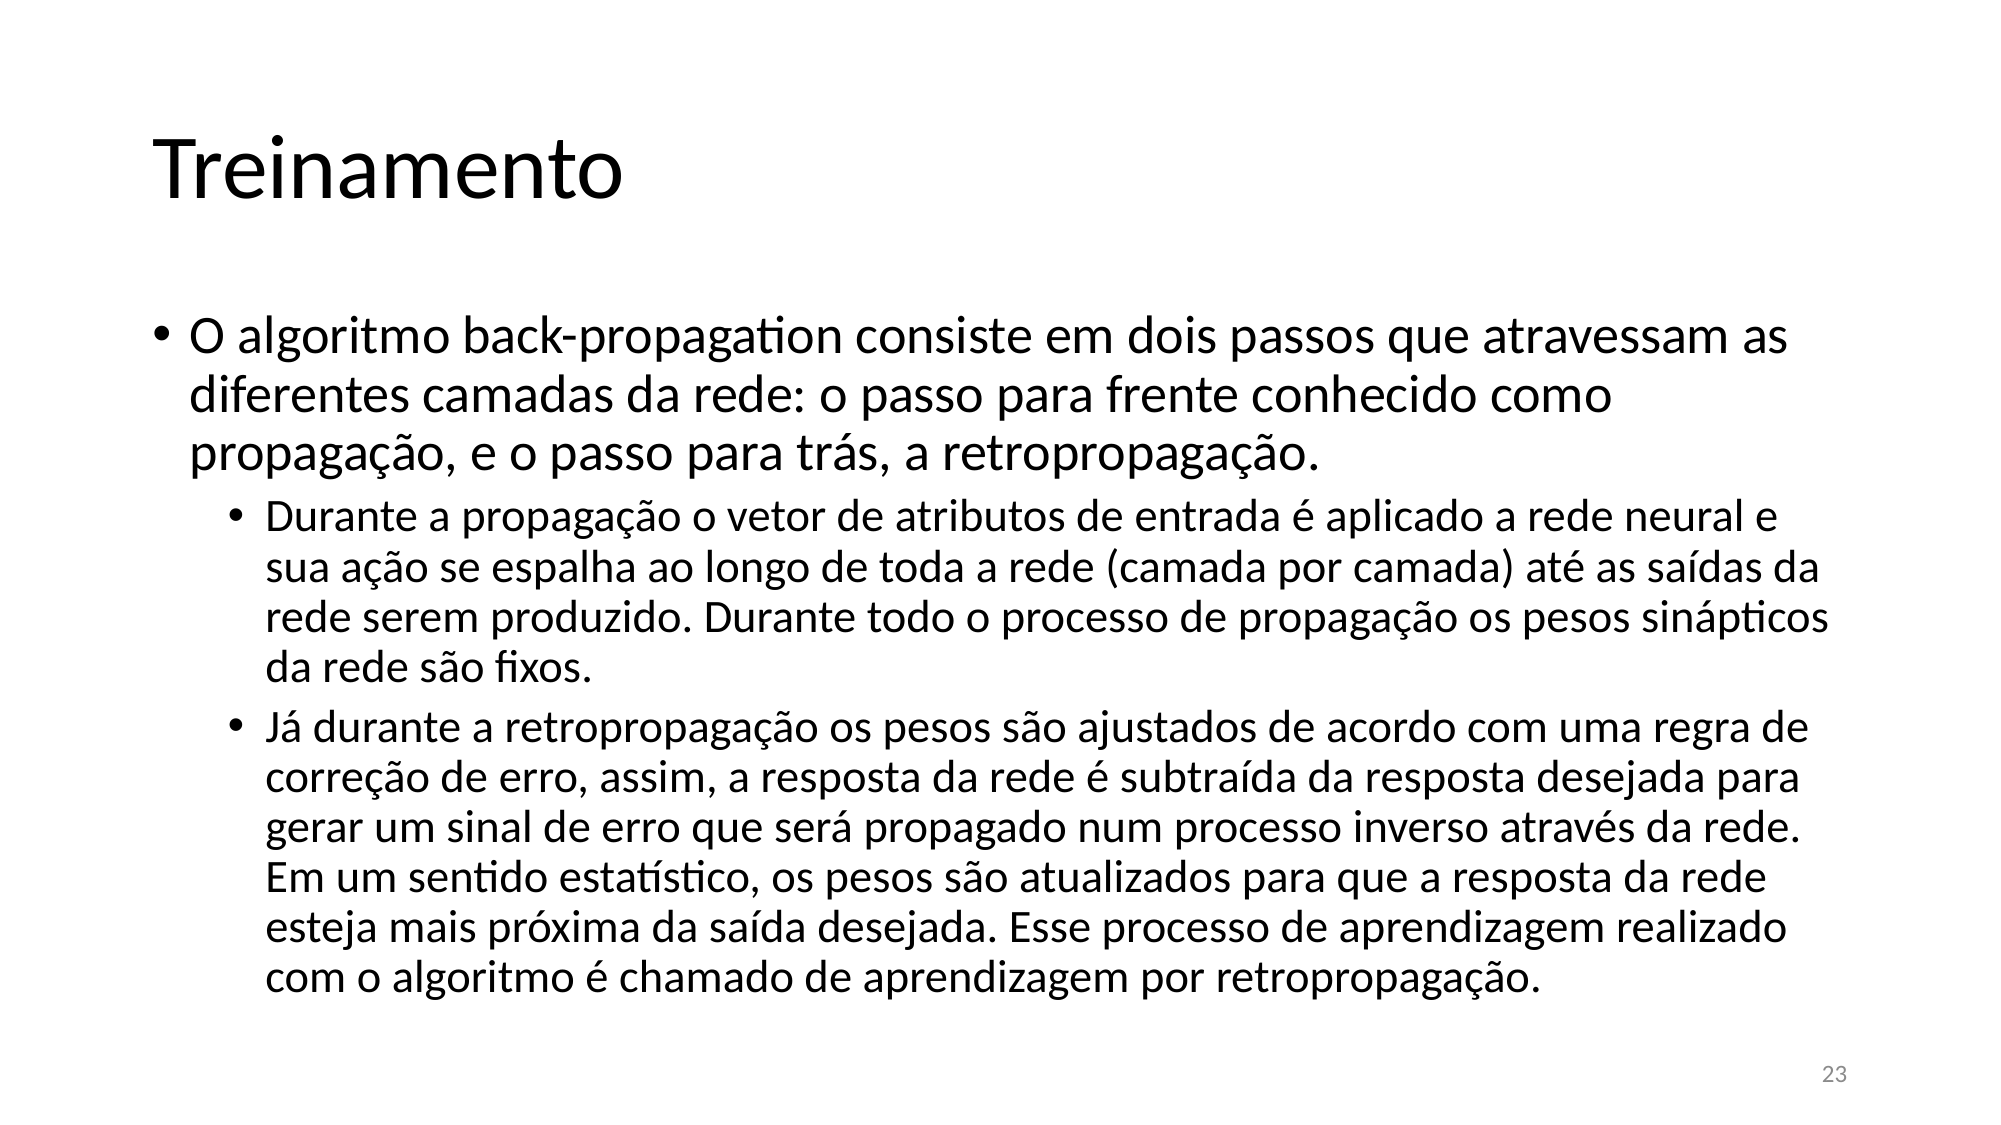

# Treinamento
O algoritmo back-propagation consiste em dois passos que atravessam as diferentes camadas da rede: o passo para frente conhecido como propagação, e o passo para trás, a retropropagação.
Durante a propagação o vetor de atributos de entrada é aplicado a rede neural e sua ação se espalha ao longo de toda a rede (camada por camada) até as saídas da rede serem produzido. Durante todo o processo de propagação os pesos sinápticos da rede são fixos.
Já durante a retropropagação os pesos são ajustados de acordo com uma regra de correção de erro, assim, a resposta da rede é subtraída da resposta desejada para gerar um sinal de erro que será propagado num processo inverso através da rede. Em um sentido estatístico, os pesos são atualizados para que a resposta da rede esteja mais próxima da saída desejada. Esse processo de aprendizagem realizado com o algoritmo é chamado de aprendizagem por retropropagação.

23